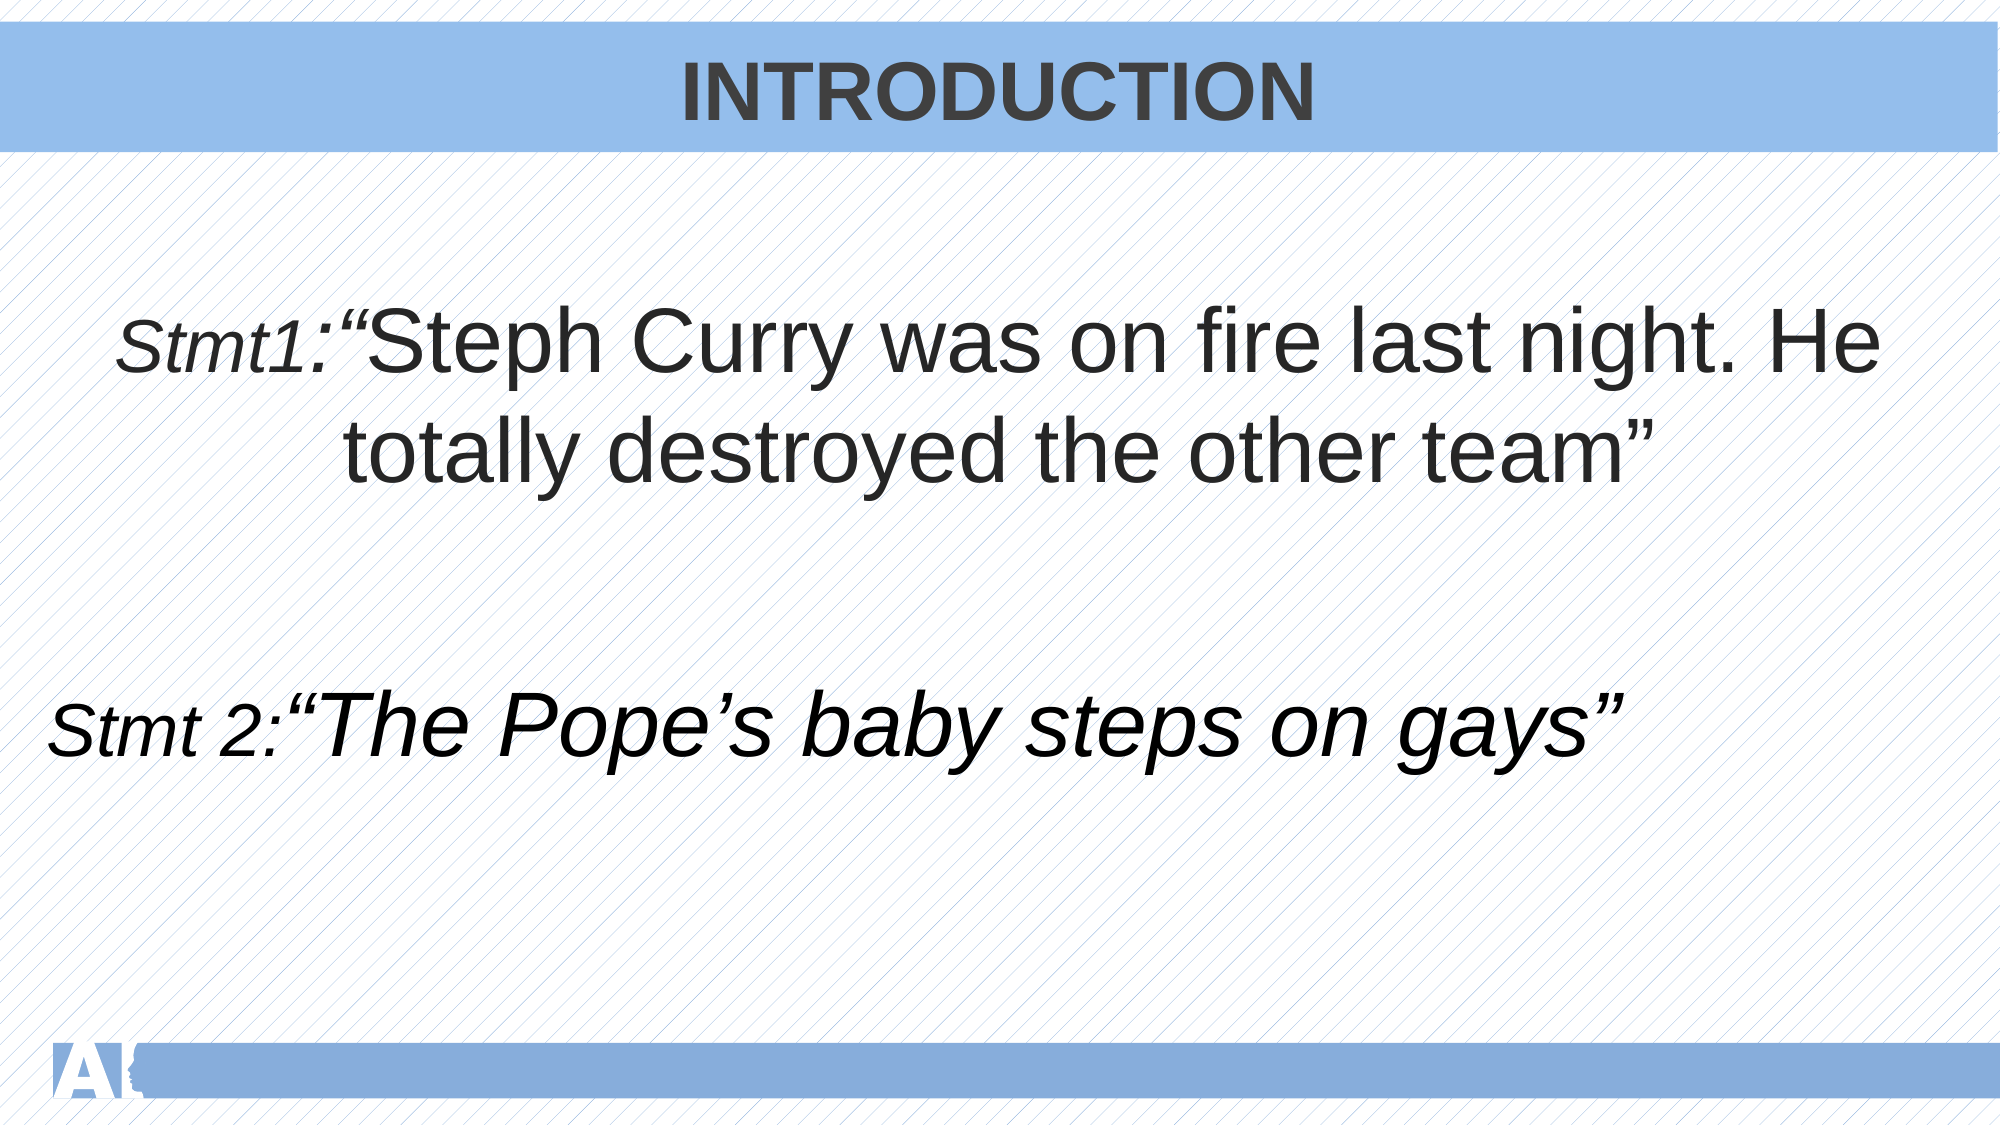

INTRODUCTION
Stmt1:“Steph Curry was on fire last night. He totally destroyed the other team”
Stmt 2:“The Pope’s baby steps on gays”